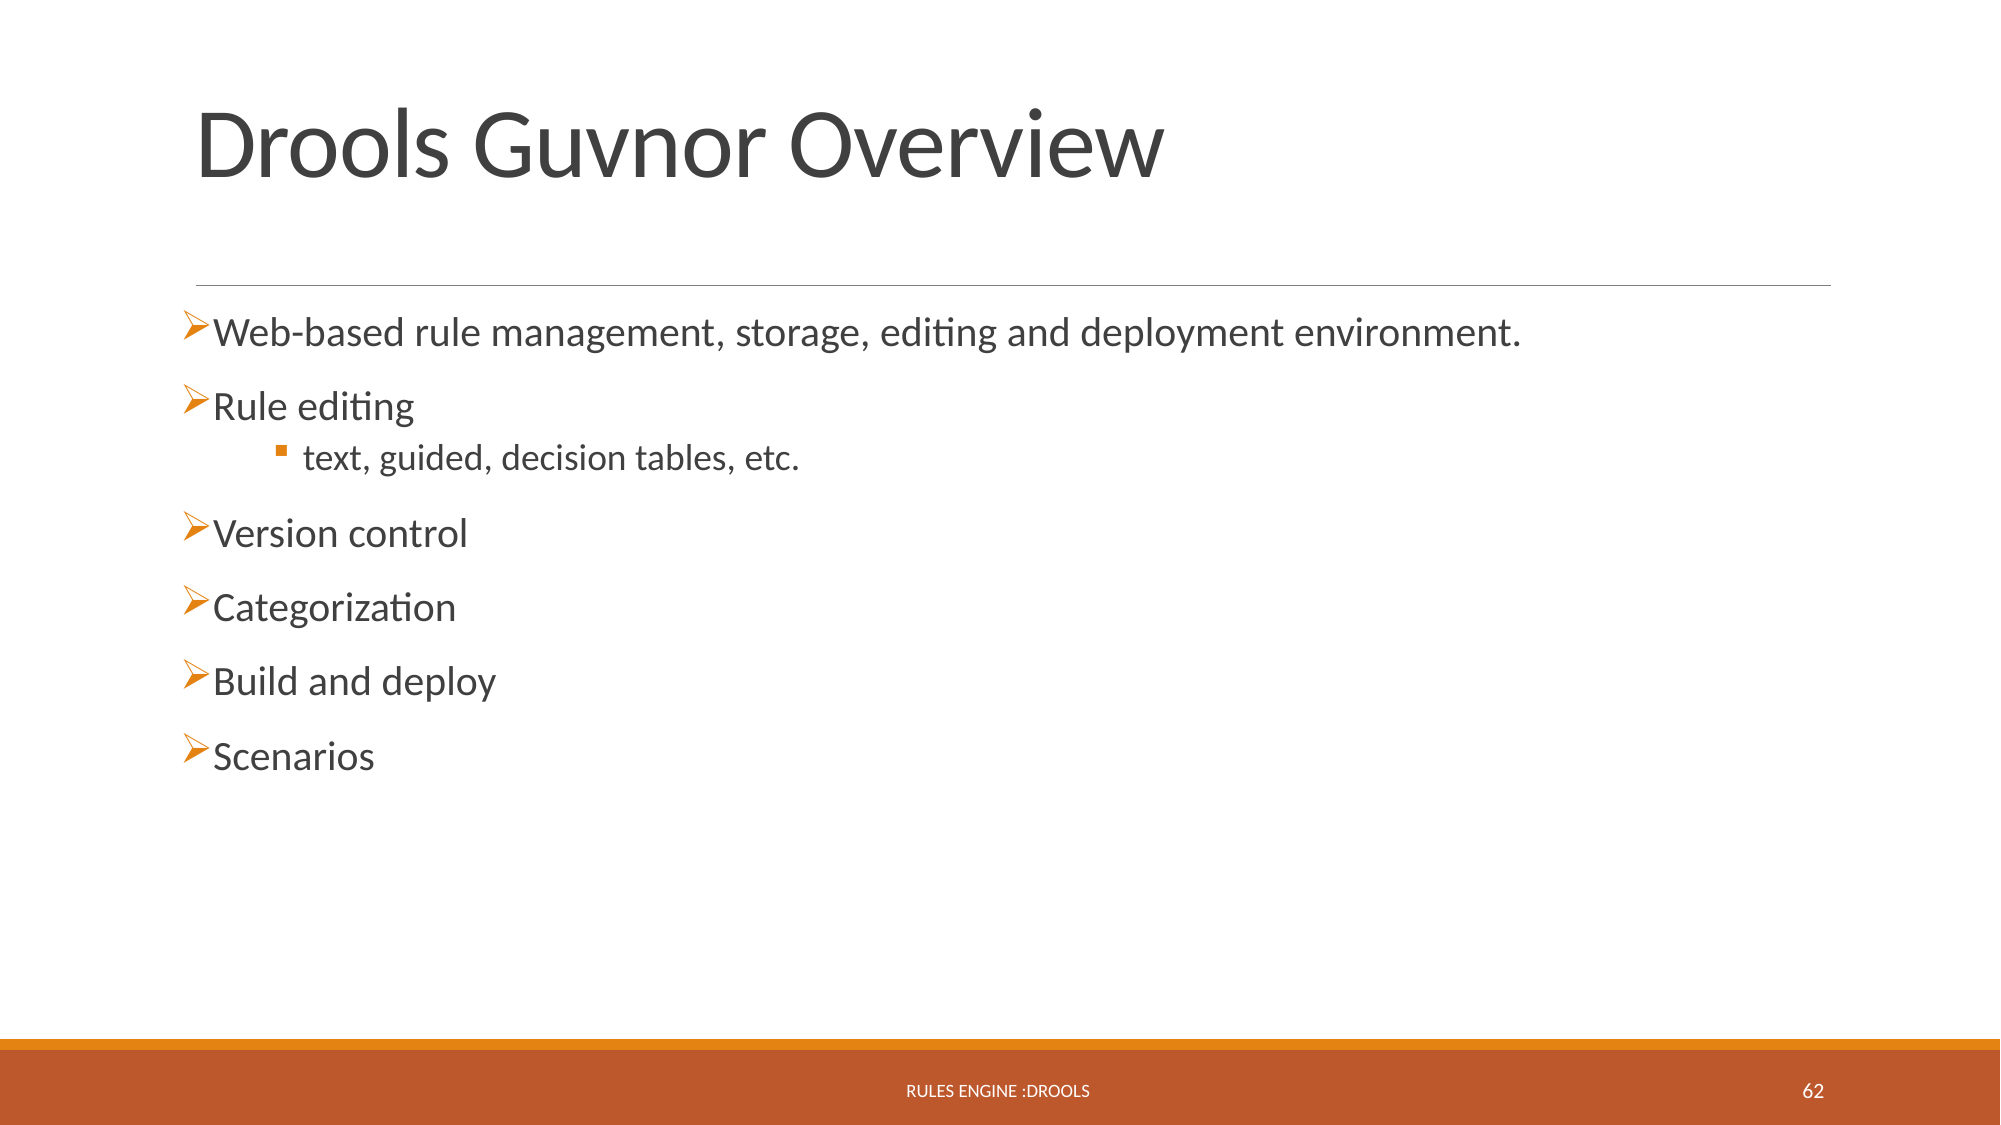

# Drools Guvnor Overview
Web-based rule management, storage, editing and deployment environment.
Rule editing
text, guided, decision tables, etc.
Version control
Categorization
Build and deploy
Scenarios
Rules Engine :Drools
62